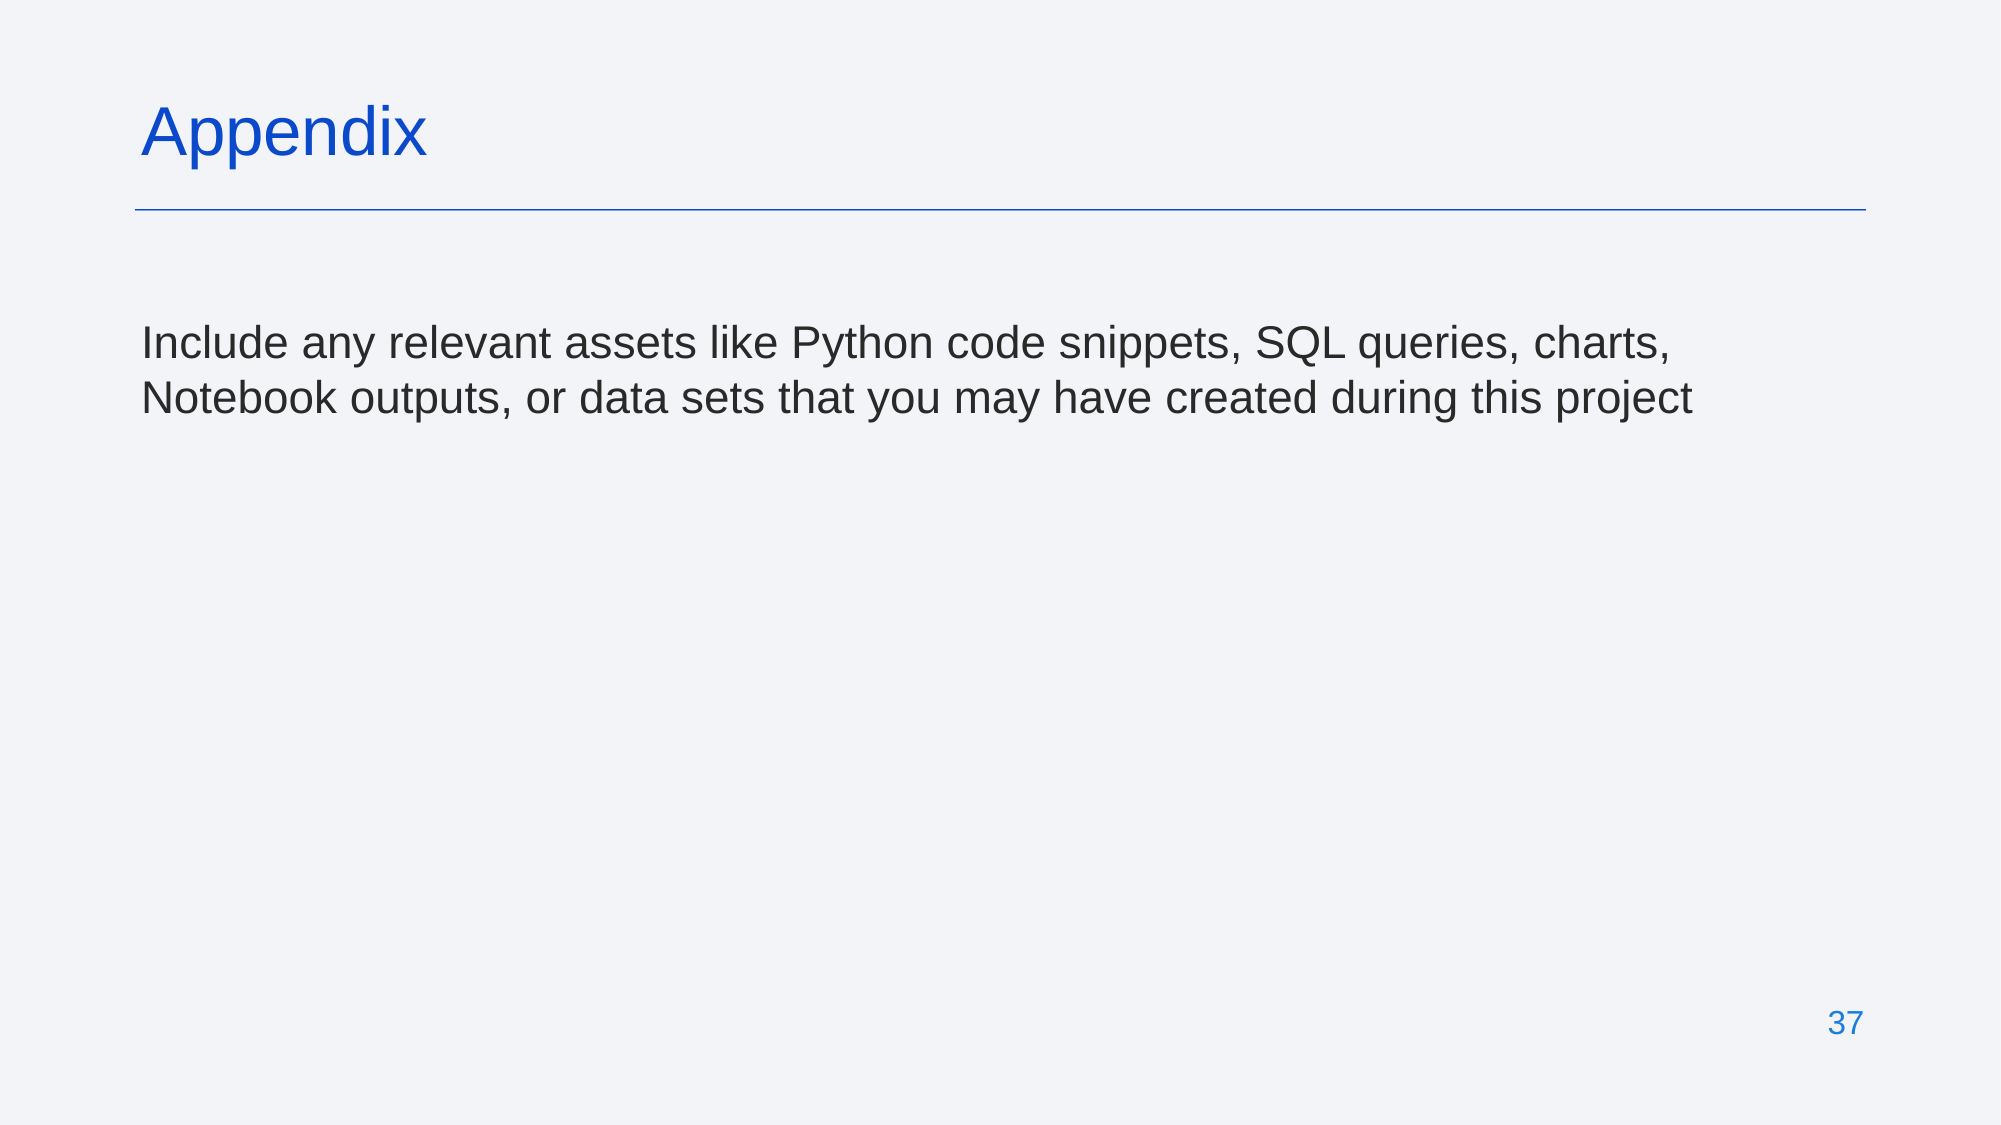

Appendix
Include any relevant assets like Python code snippets, SQL queries, charts, Notebook outputs, or data sets that you may have created during this project
37